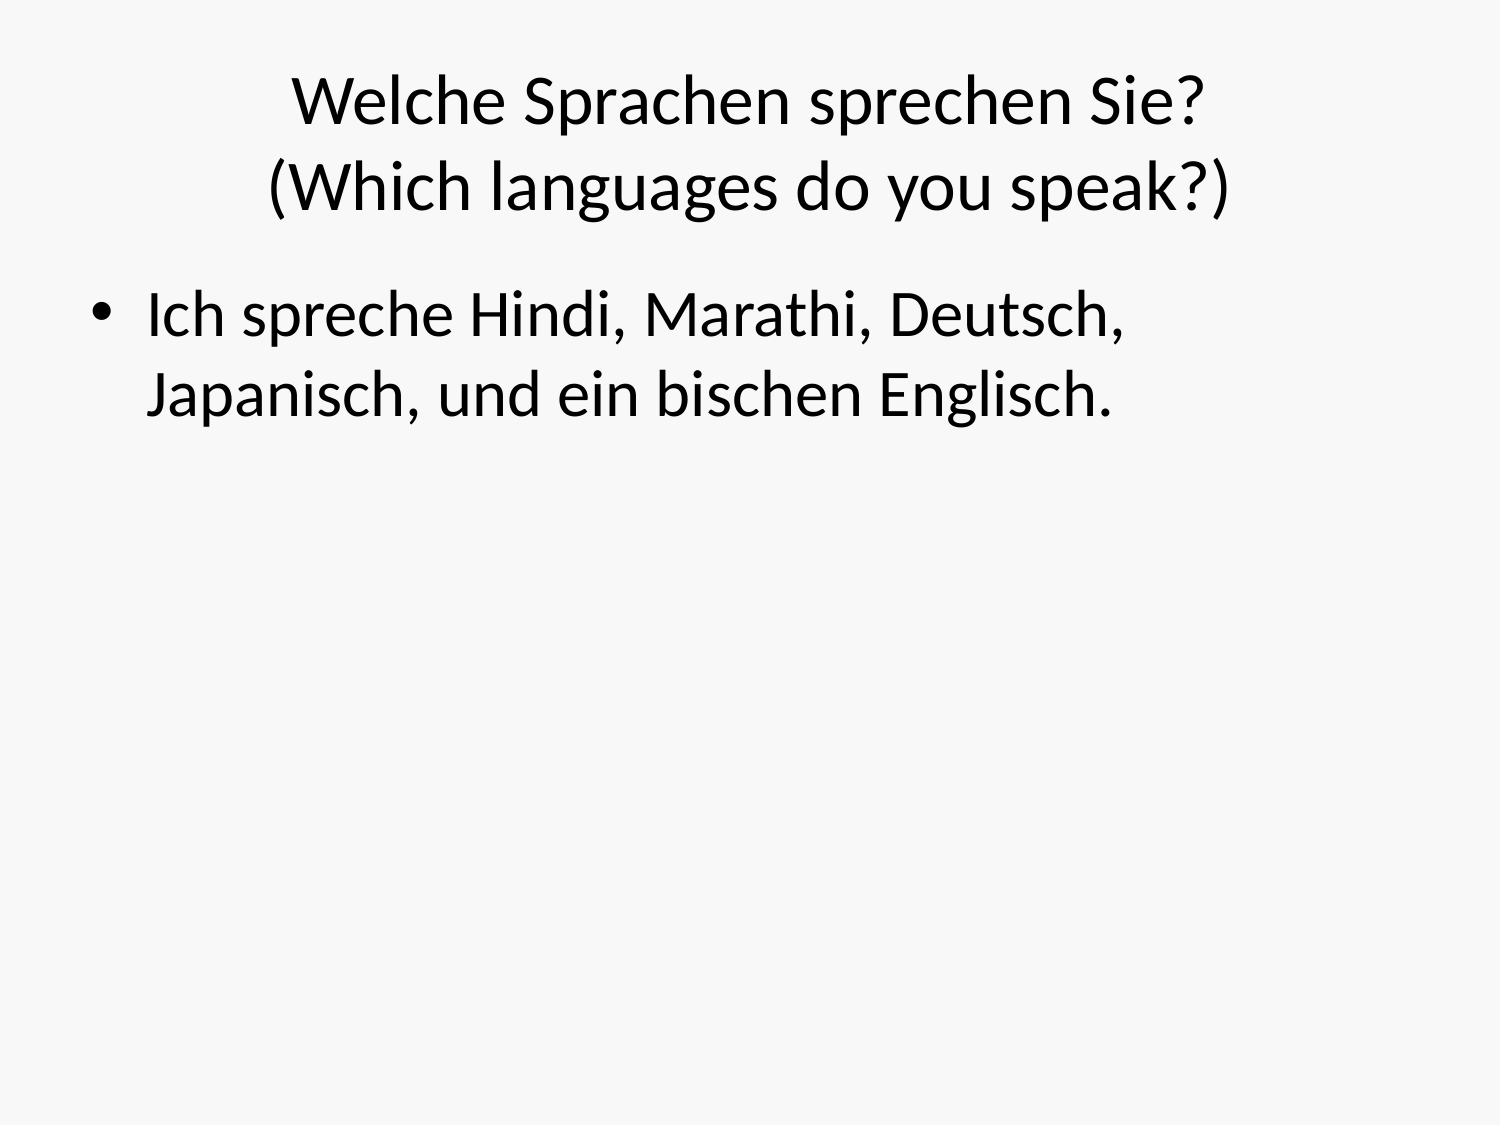

# Welche Sprachen sprechen Sie? (Which languages do you speak?)
Ich spreche Hindi, Marathi, Deutsch, Japanisch, und ein bischen Englisch.